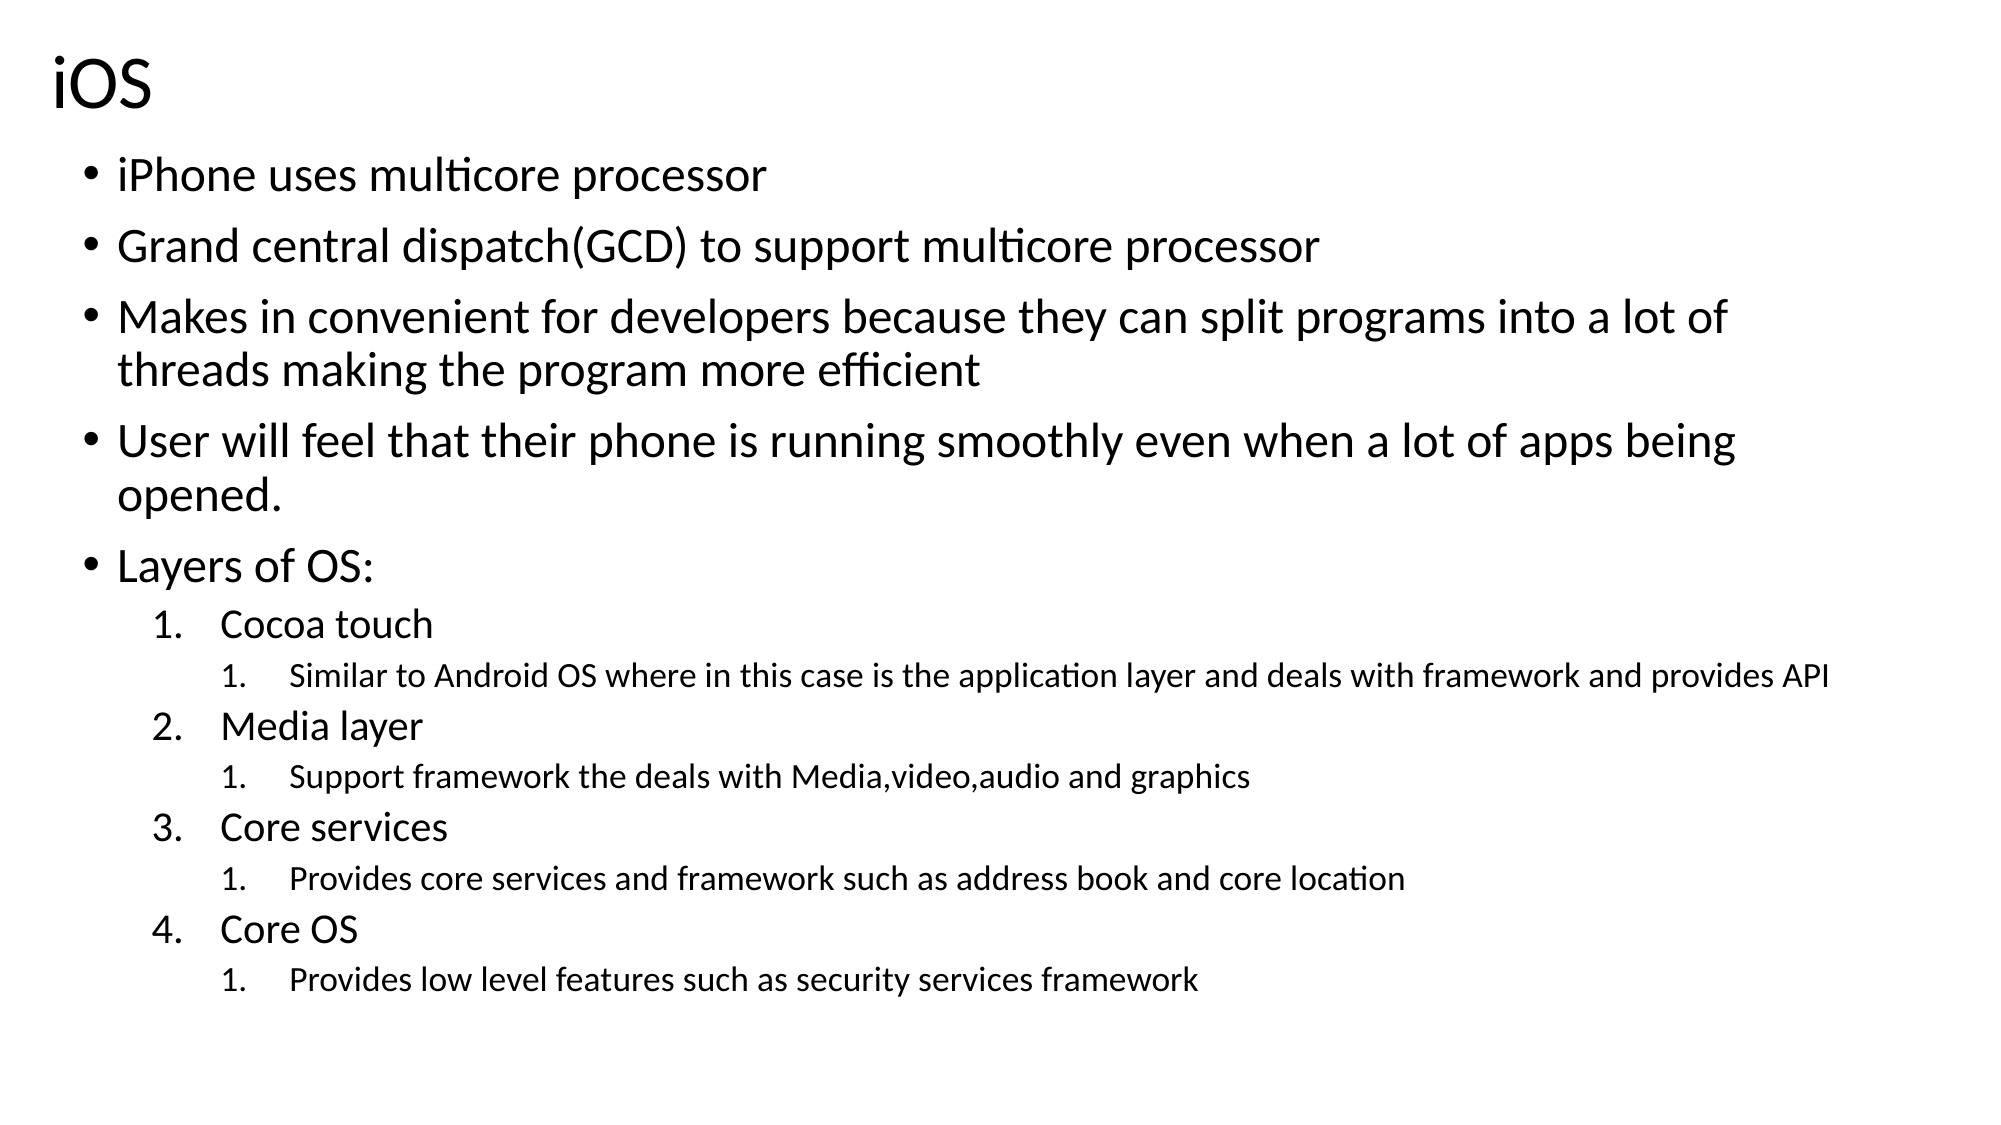

# iOS
iPhone uses multicore processor
Grand central dispatch(GCD) to support multicore processor
Makes in convenient for developers because they can split programs into a lot of threads making the program more efficient
User will feel that their phone is running smoothly even when a lot of apps being opened.
Layers of OS:
Cocoa touch
Similar to Android OS where in this case is the application layer and deals with framework and provides API
Media layer
Support framework the deals with Media,video,audio and graphics
Core services
Provides core services and framework such as address book and core location
Core OS
Provides low level features such as security services framework